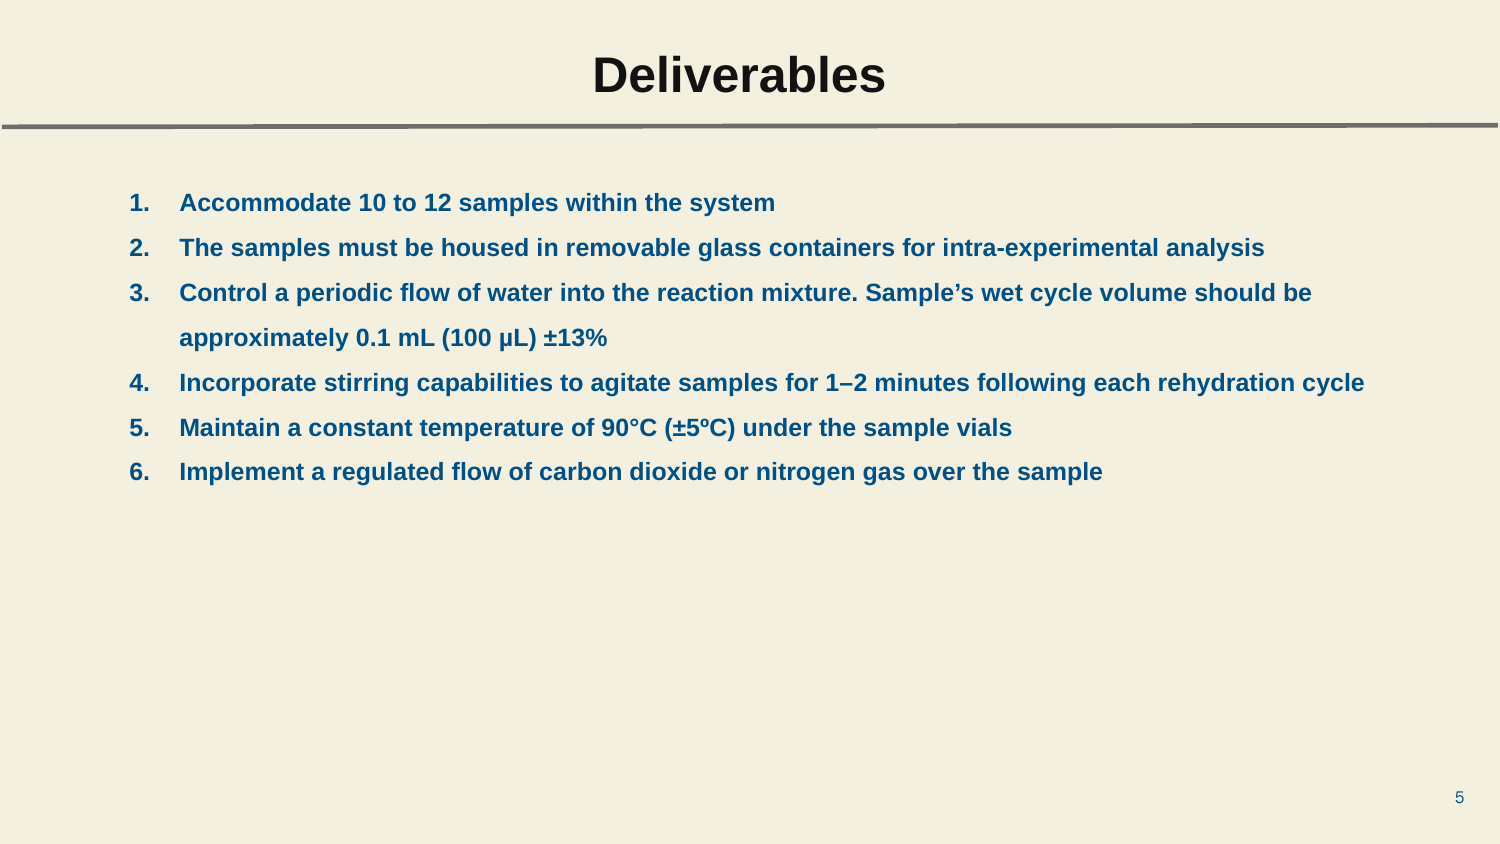

Deliverables
Accommodate 10 to 12 samples within the system
The samples must be housed in removable glass containers for intra-experimental analysis
Control a periodic flow of water into the reaction mixture. Sample’s wet cycle volume should be approximately 0.1 mL (100 µL) ±13%
Incorporate stirring capabilities to agitate samples for 1–2 minutes following each rehydration cycle
Maintain a constant temperature of 90°C (±5ºC) under the sample vials
Implement a regulated flow of carbon dioxide or nitrogen gas over the sample
5